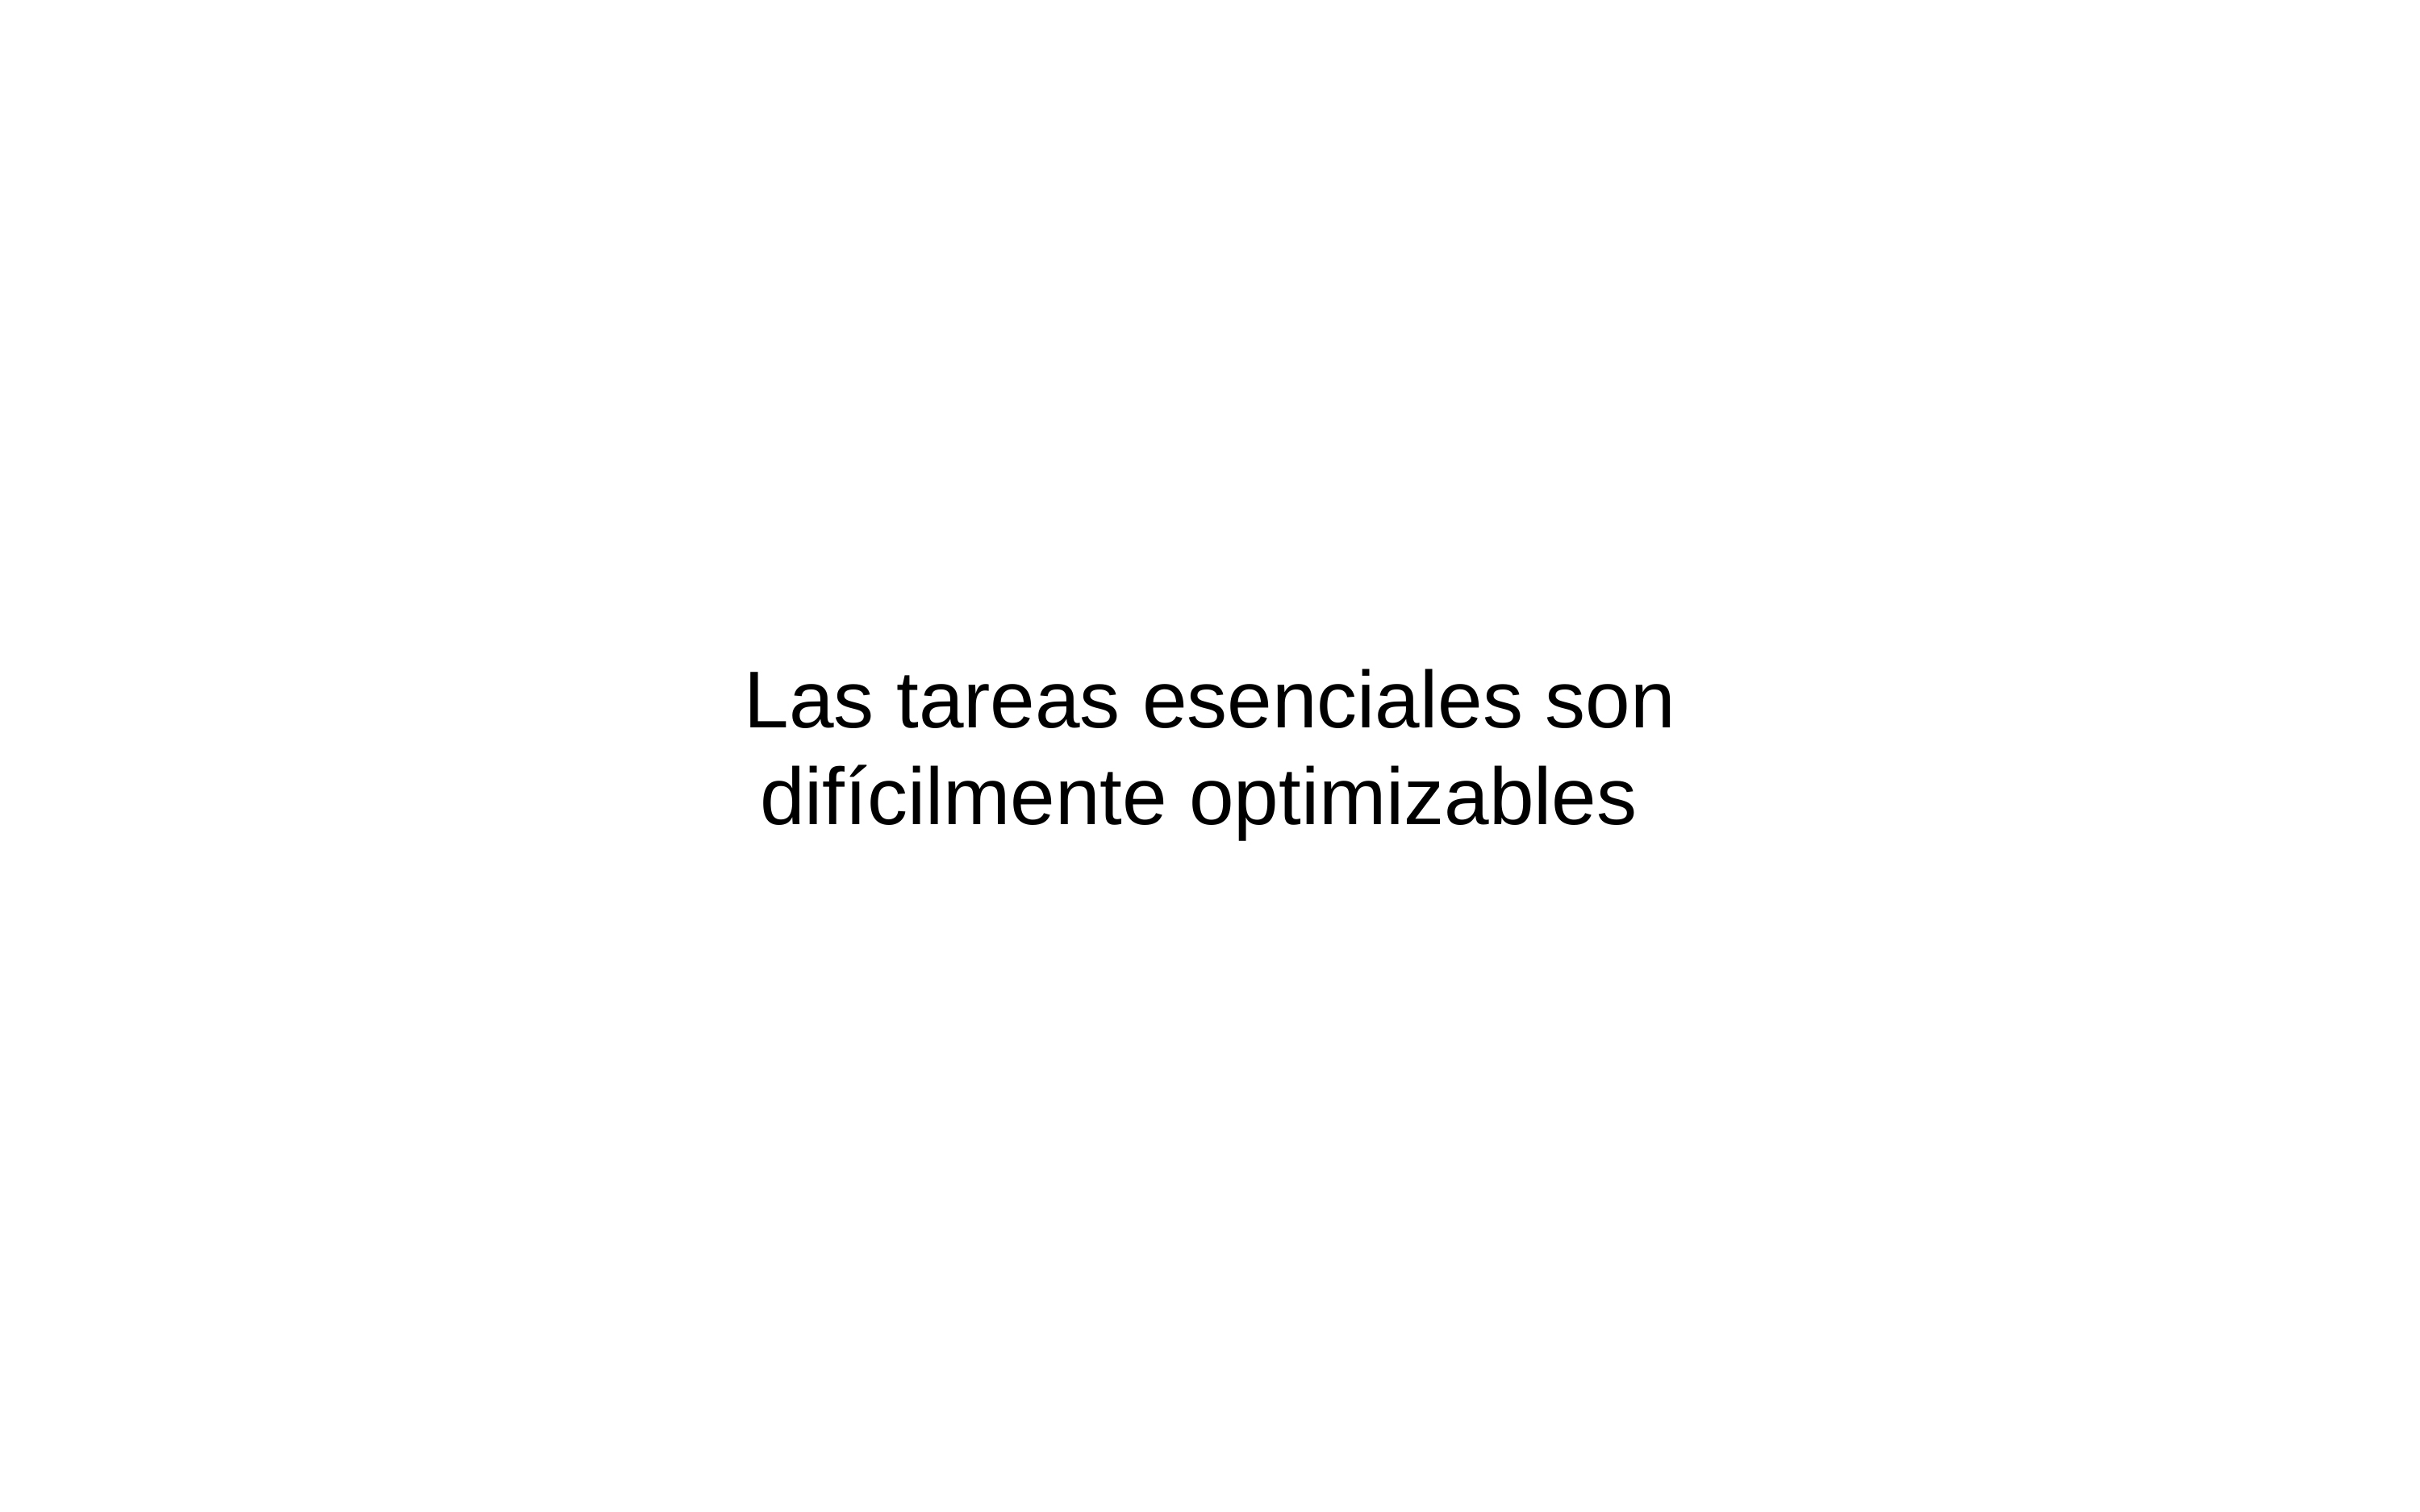

Las tareas esenciales son difícilmente optimizables
49